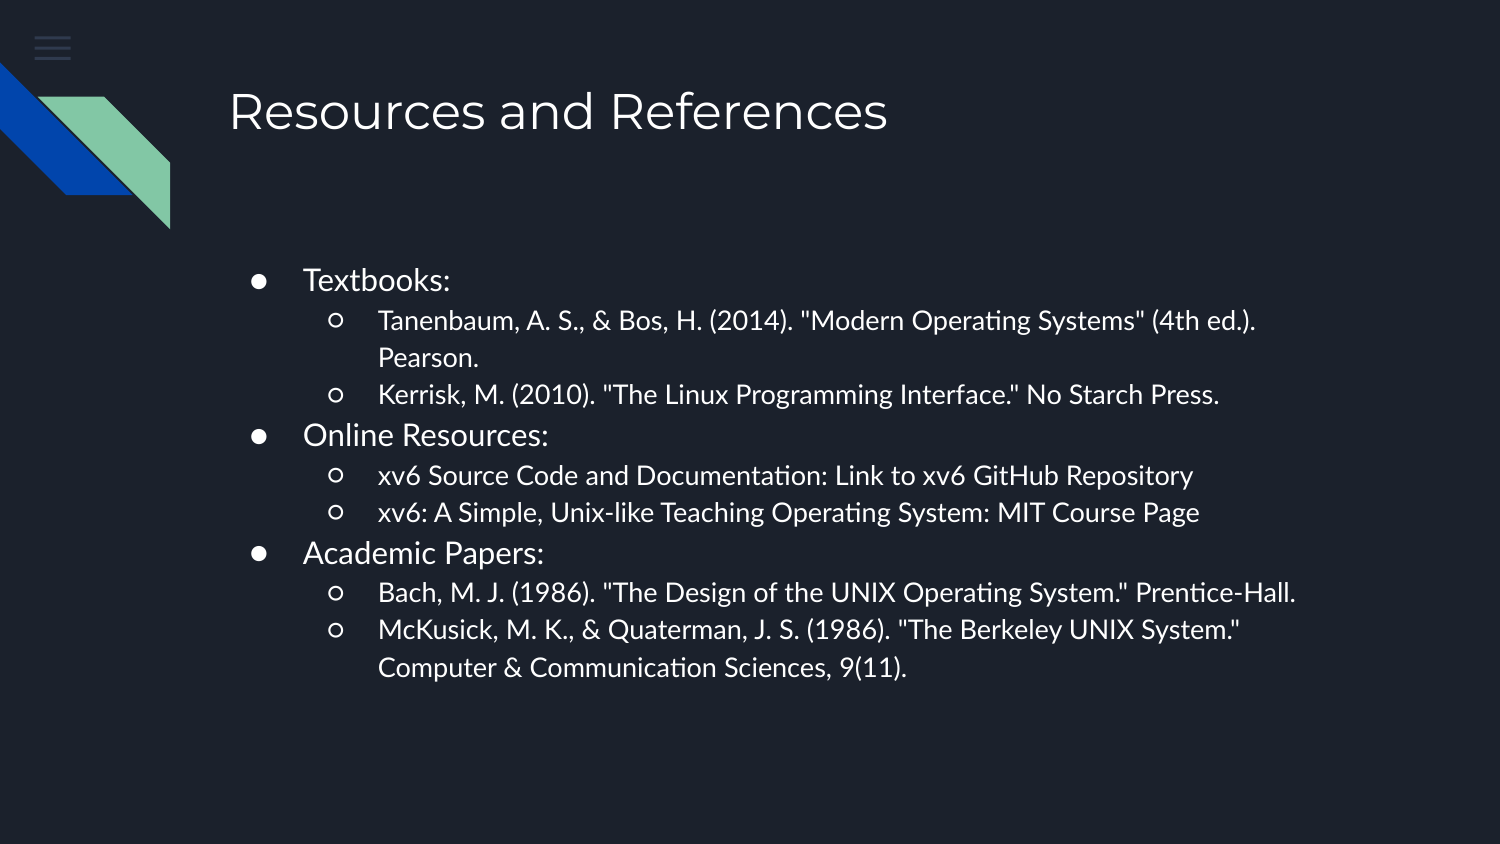

# Resources and References
Textbooks:
Tanenbaum, A. S., & Bos, H. (2014). "Modern Operating Systems" (4th ed.). Pearson.
Kerrisk, M. (2010). "The Linux Programming Interface." No Starch Press.
Online Resources:
xv6 Source Code and Documentation: Link to xv6 GitHub Repository
xv6: A Simple, Unix-like Teaching Operating System: MIT Course Page
Academic Papers:
Bach, M. J. (1986). "The Design of the UNIX Operating System." Prentice-Hall.
McKusick, M. K., & Quaterman, J. S. (1986). "The Berkeley UNIX System." Computer & Communication Sciences, 9(11).